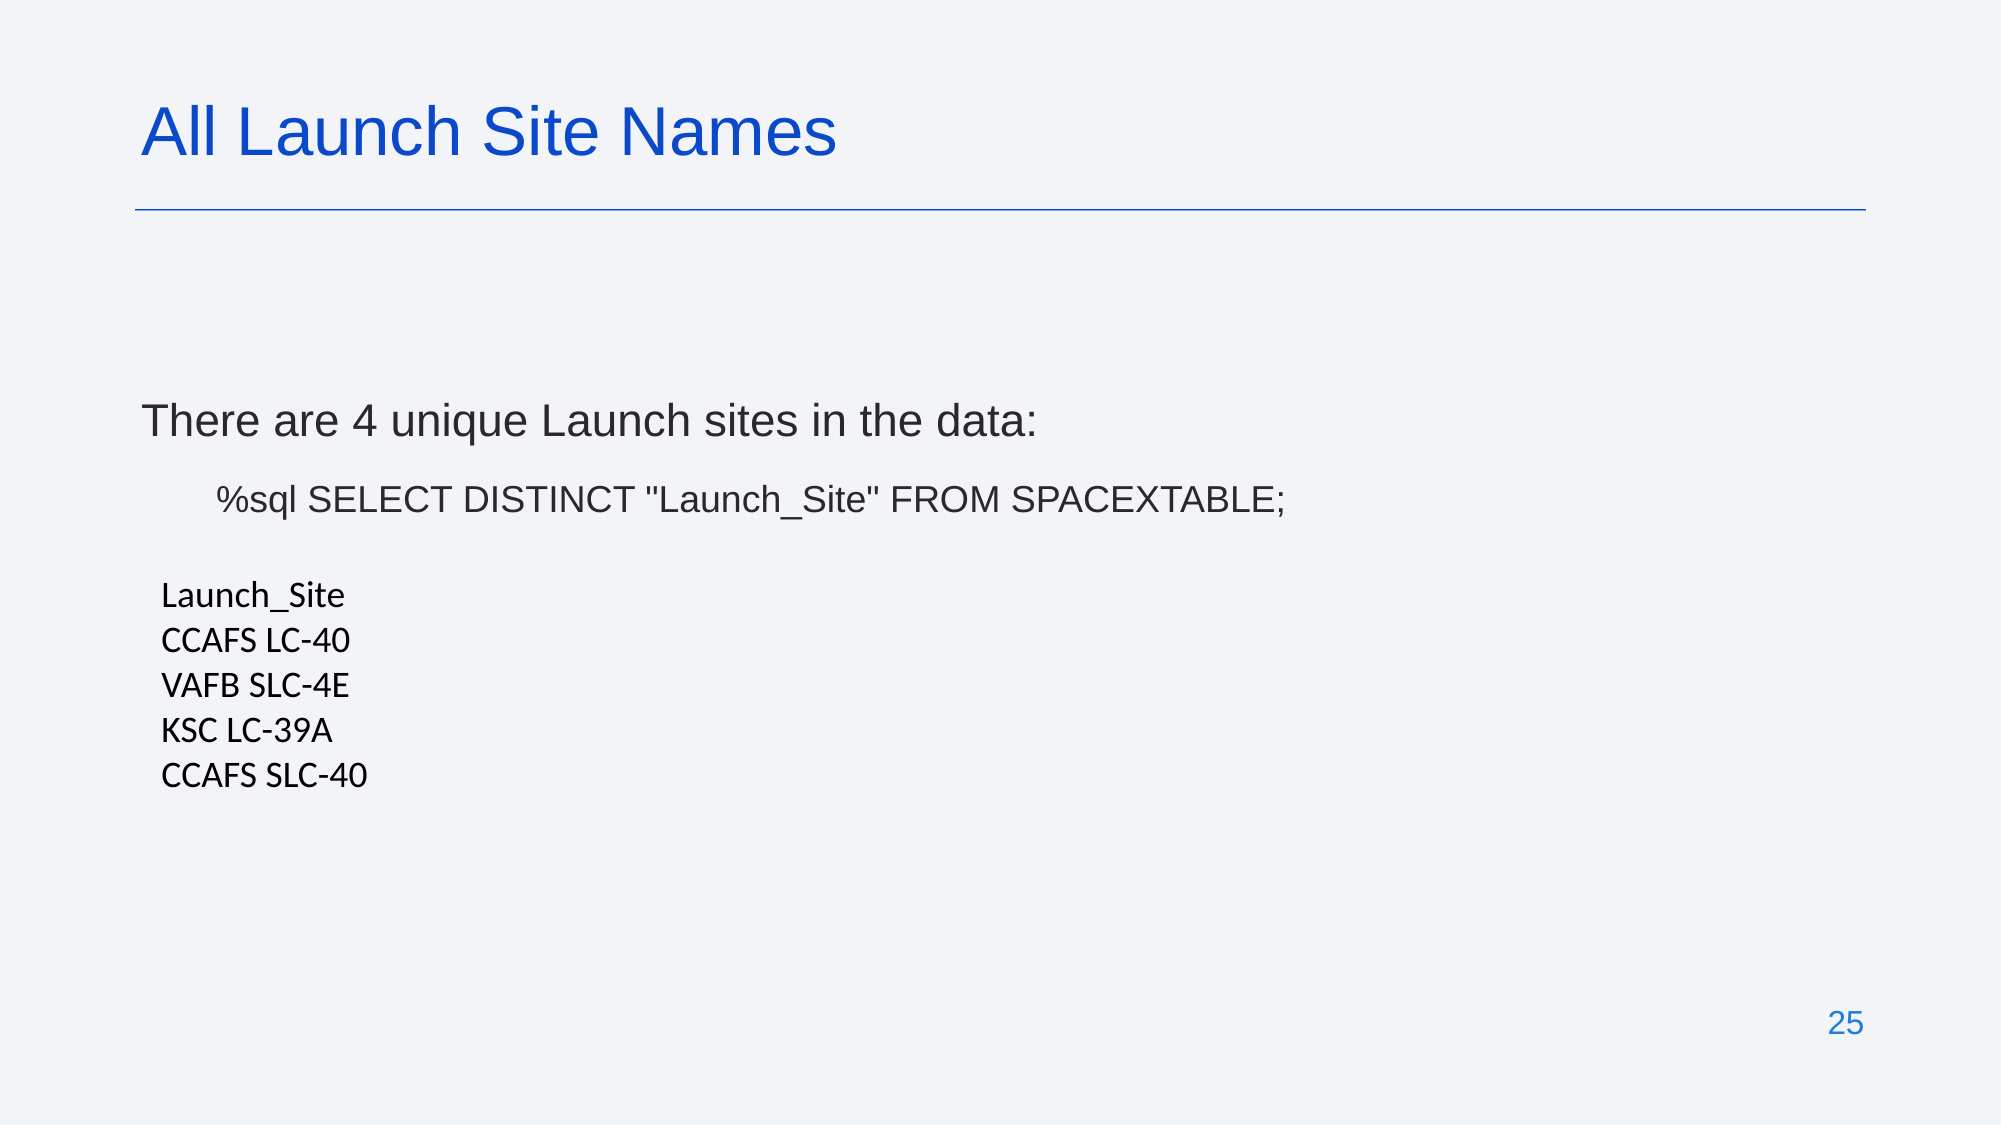

All Launch Site Names

There are 4 unique Launch sites in the data:
%sql SELECT DISTINCT "Launch_Site" FROM SPACEXTABLE;

Launch_Site
CCAFS LC-40
VAFB SLC-4E
KSC LC-39A
CCAFS SLC-40
25